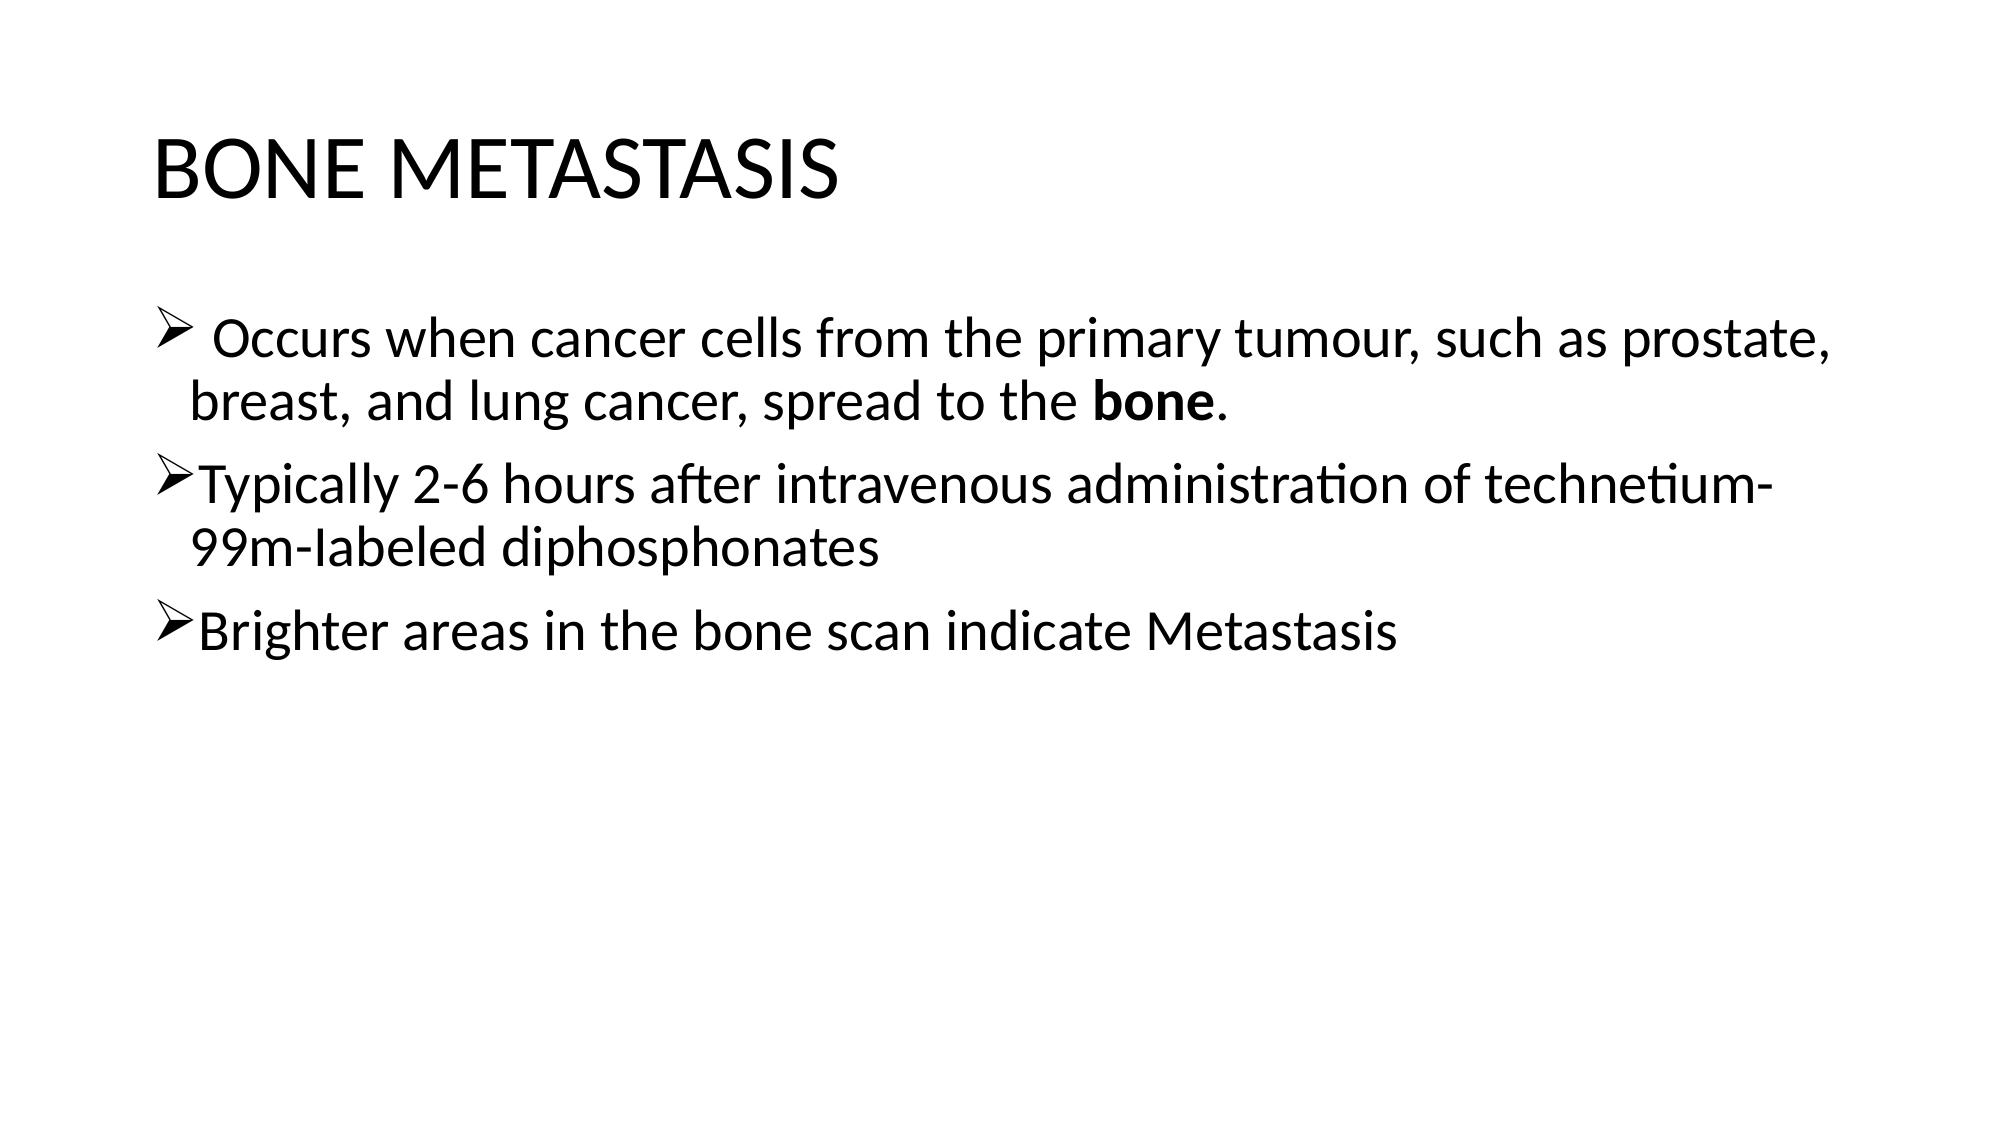

# BONE METASTASIS
 Occurs when cancer cells from the primary tumour, such as prostate,  breast, and lung cancer, spread to the bone.
Typically 2-6 hours after intravenous administration of technetium-99m-Iabeled diphosphonates
Brighter areas in the bone scan indicate Metastasis